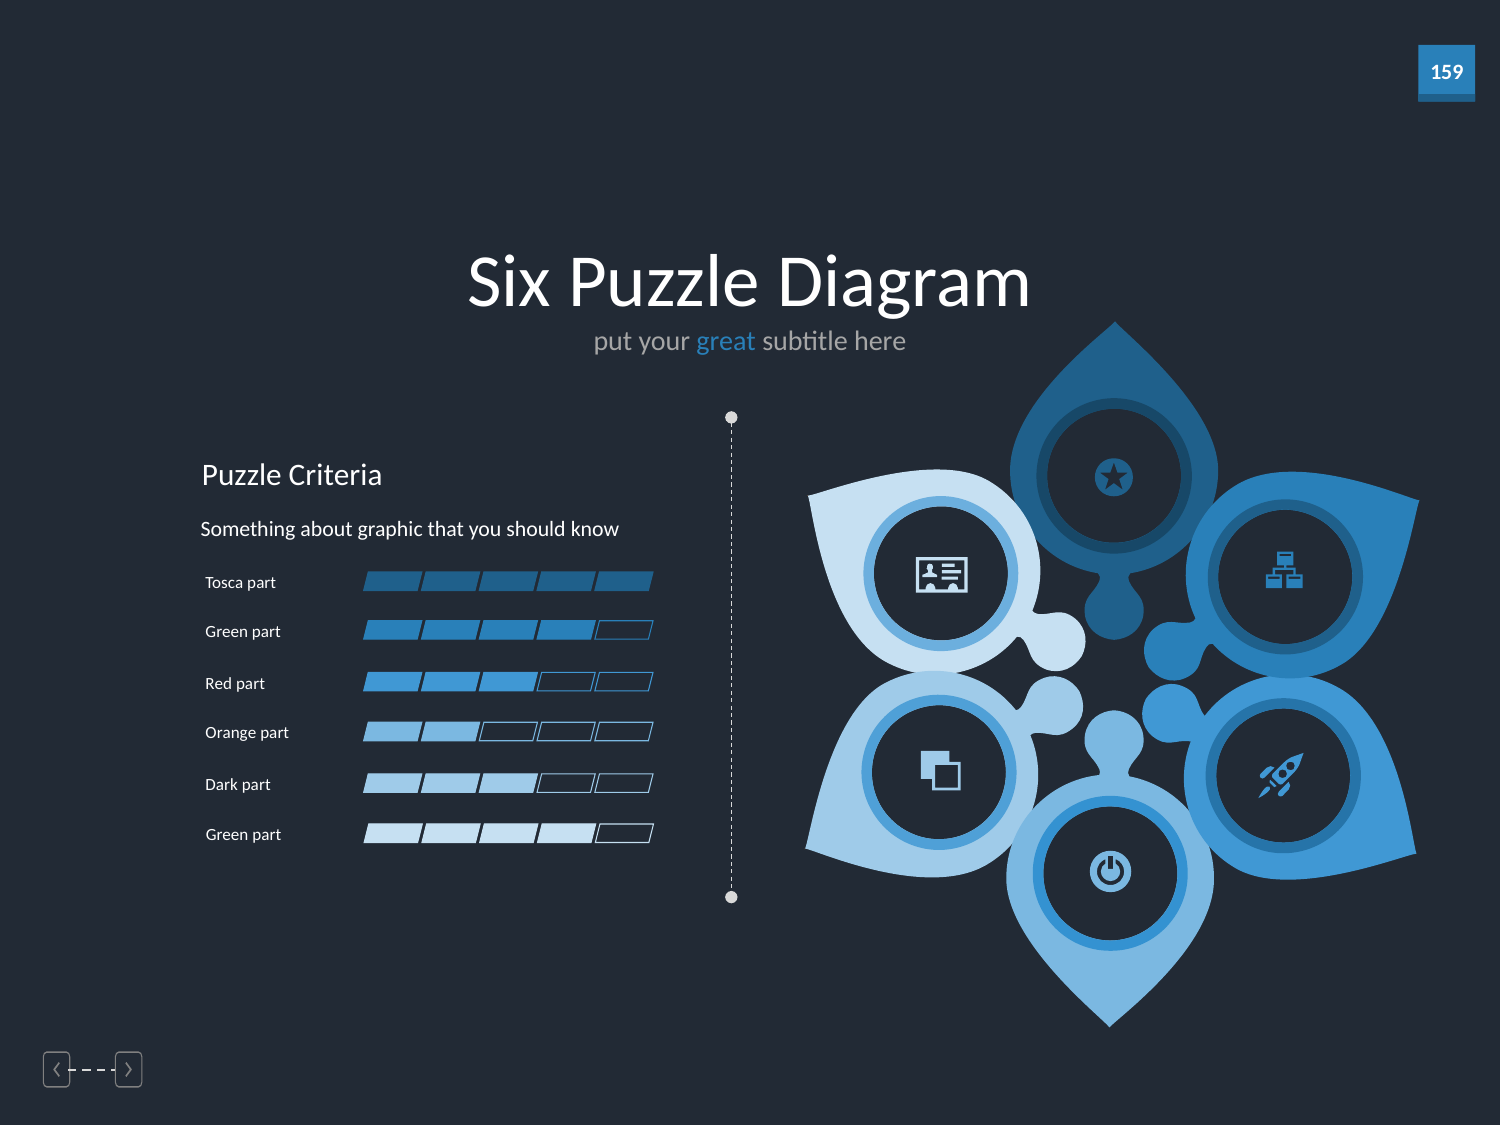

Six Puzzle Diagram
put your great subtitle here

Puzzle Criteria

Something about graphic that you should know

Tosca part

Green part

Red part

Orange part

Dark part

Green part